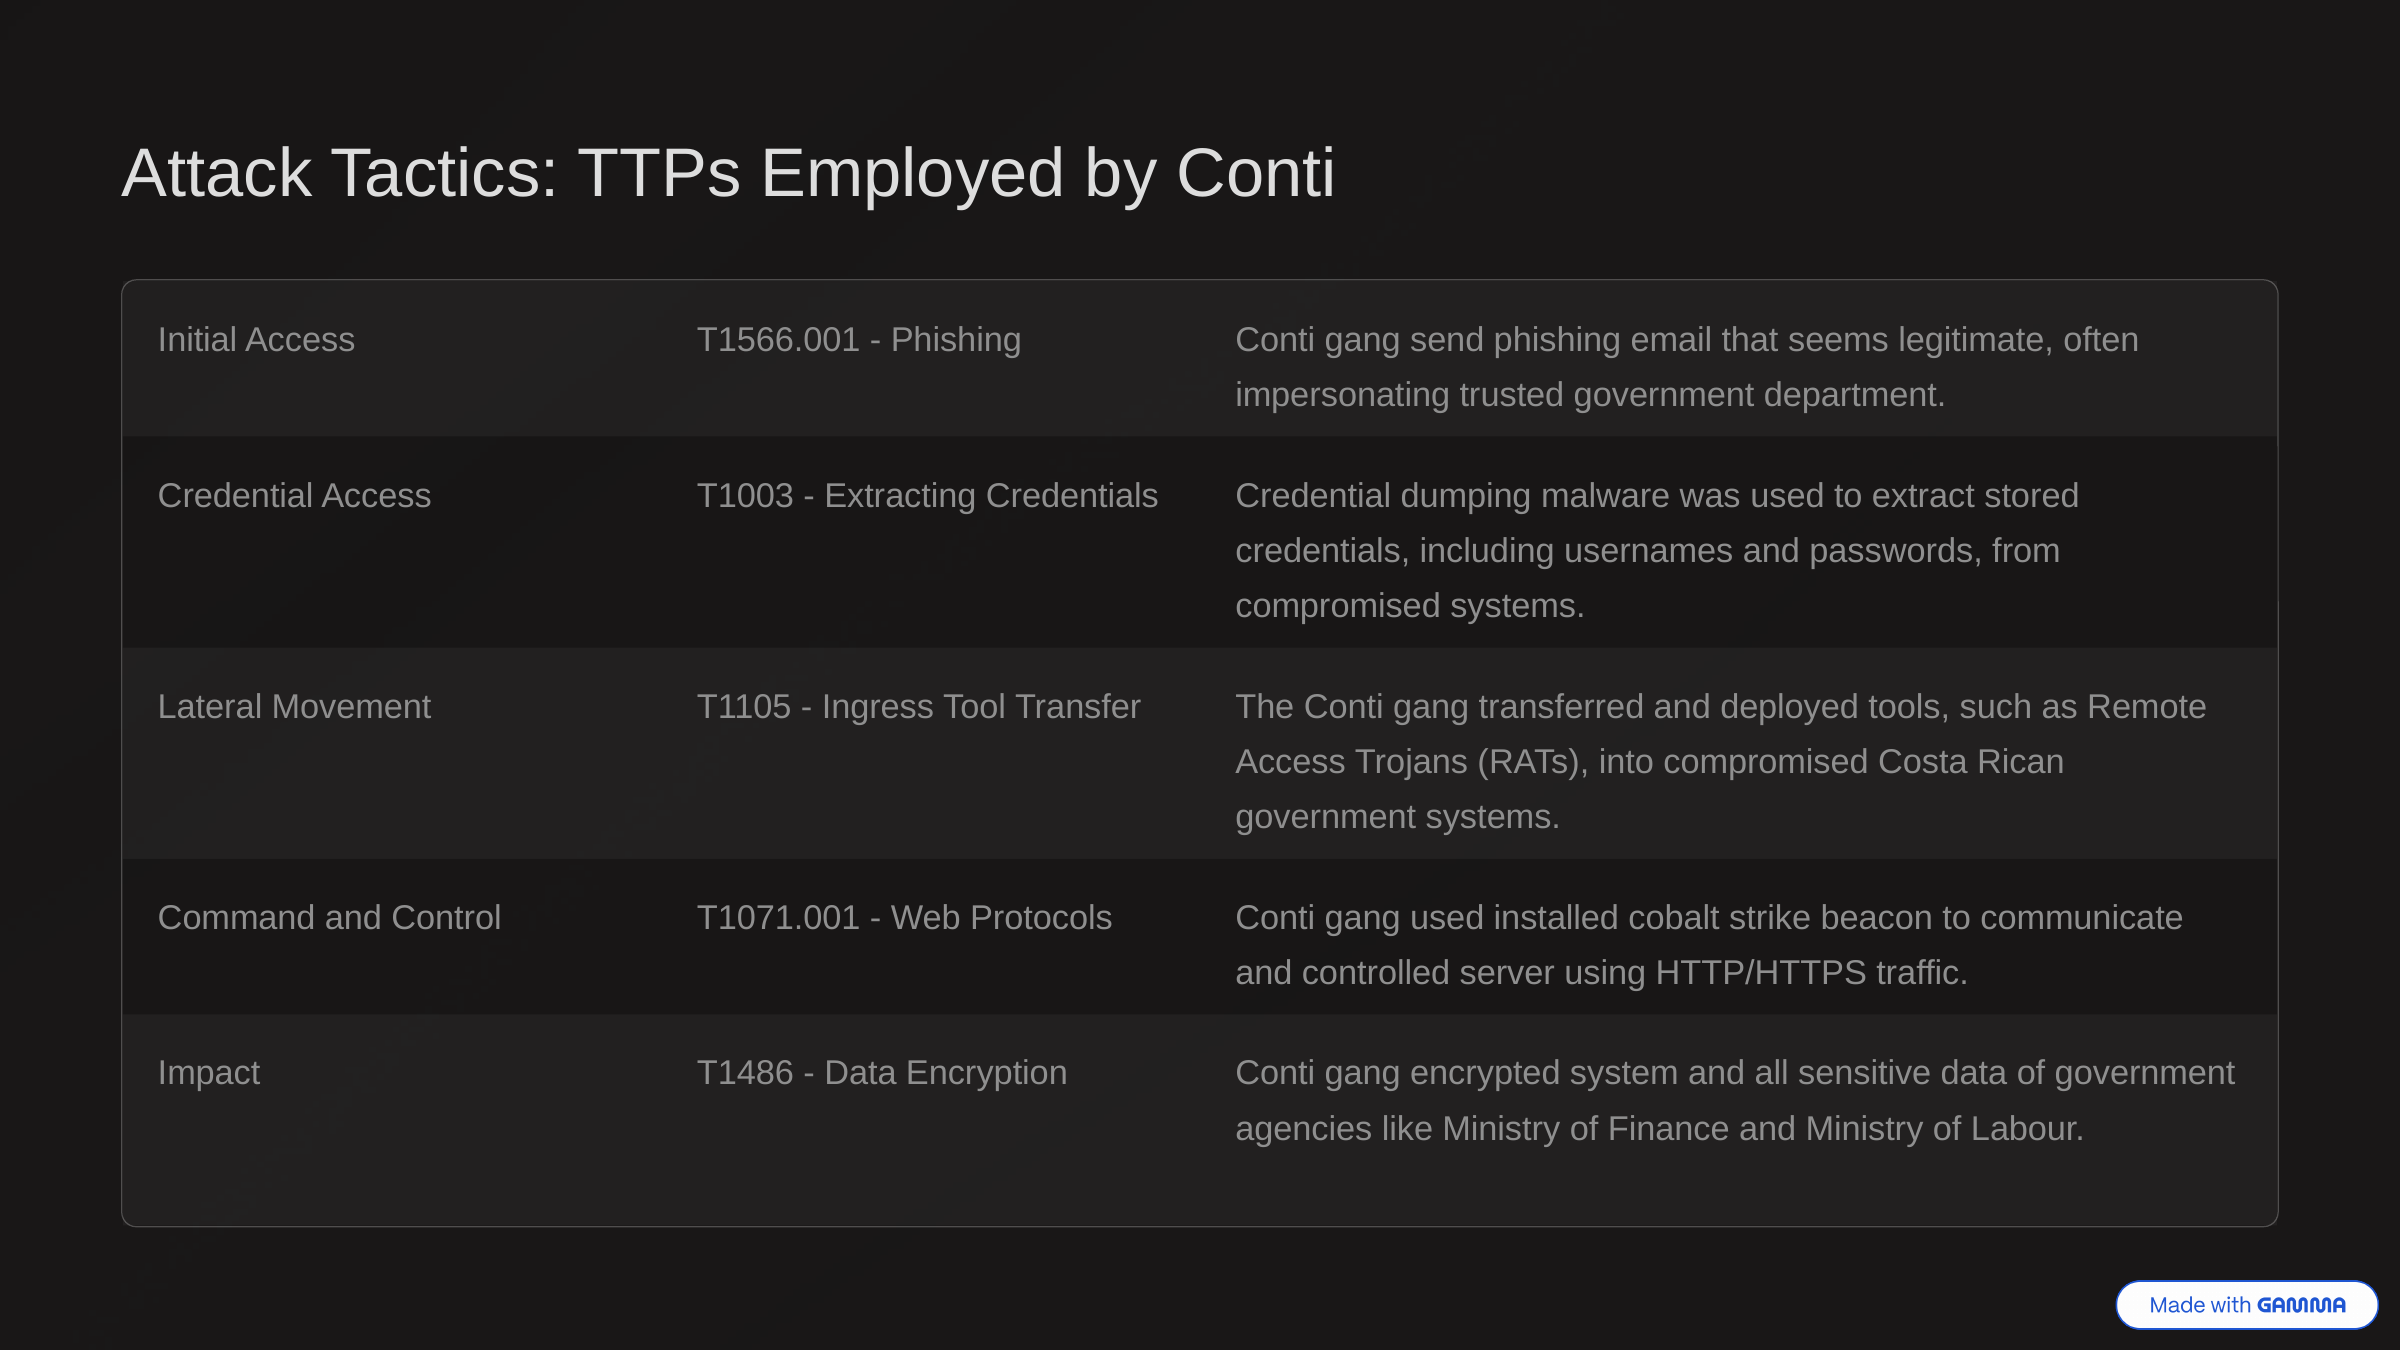

Attack Tactics: TTPs Employed by Conti

Initial Access
T1566.001 - Phishing
Conti gang send phishing email that seems legitimate, often impersonating trusted government department.

Credential Access
T1003 - Extracting Credentials
Credential dumping malware was used to extract stored credentials, including usernames and passwords, from compromised systems.

Lateral Movement
T1105 - Ingress Tool Transfer
The Conti gang transferred and deployed tools, such as Remote Access Trojans (RATs), into compromised Costa Rican government systems.

Command and Control
T1071.001 - Web Protocols
Conti gang used installed cobalt strike beacon to communicate and controlled server using HTTP/HTTPS traffic.

Impact
T1486 - Data Encryption
Conti gang encrypted system and all sensitive data of government agencies like Ministry of Finance and Ministry of Labour.